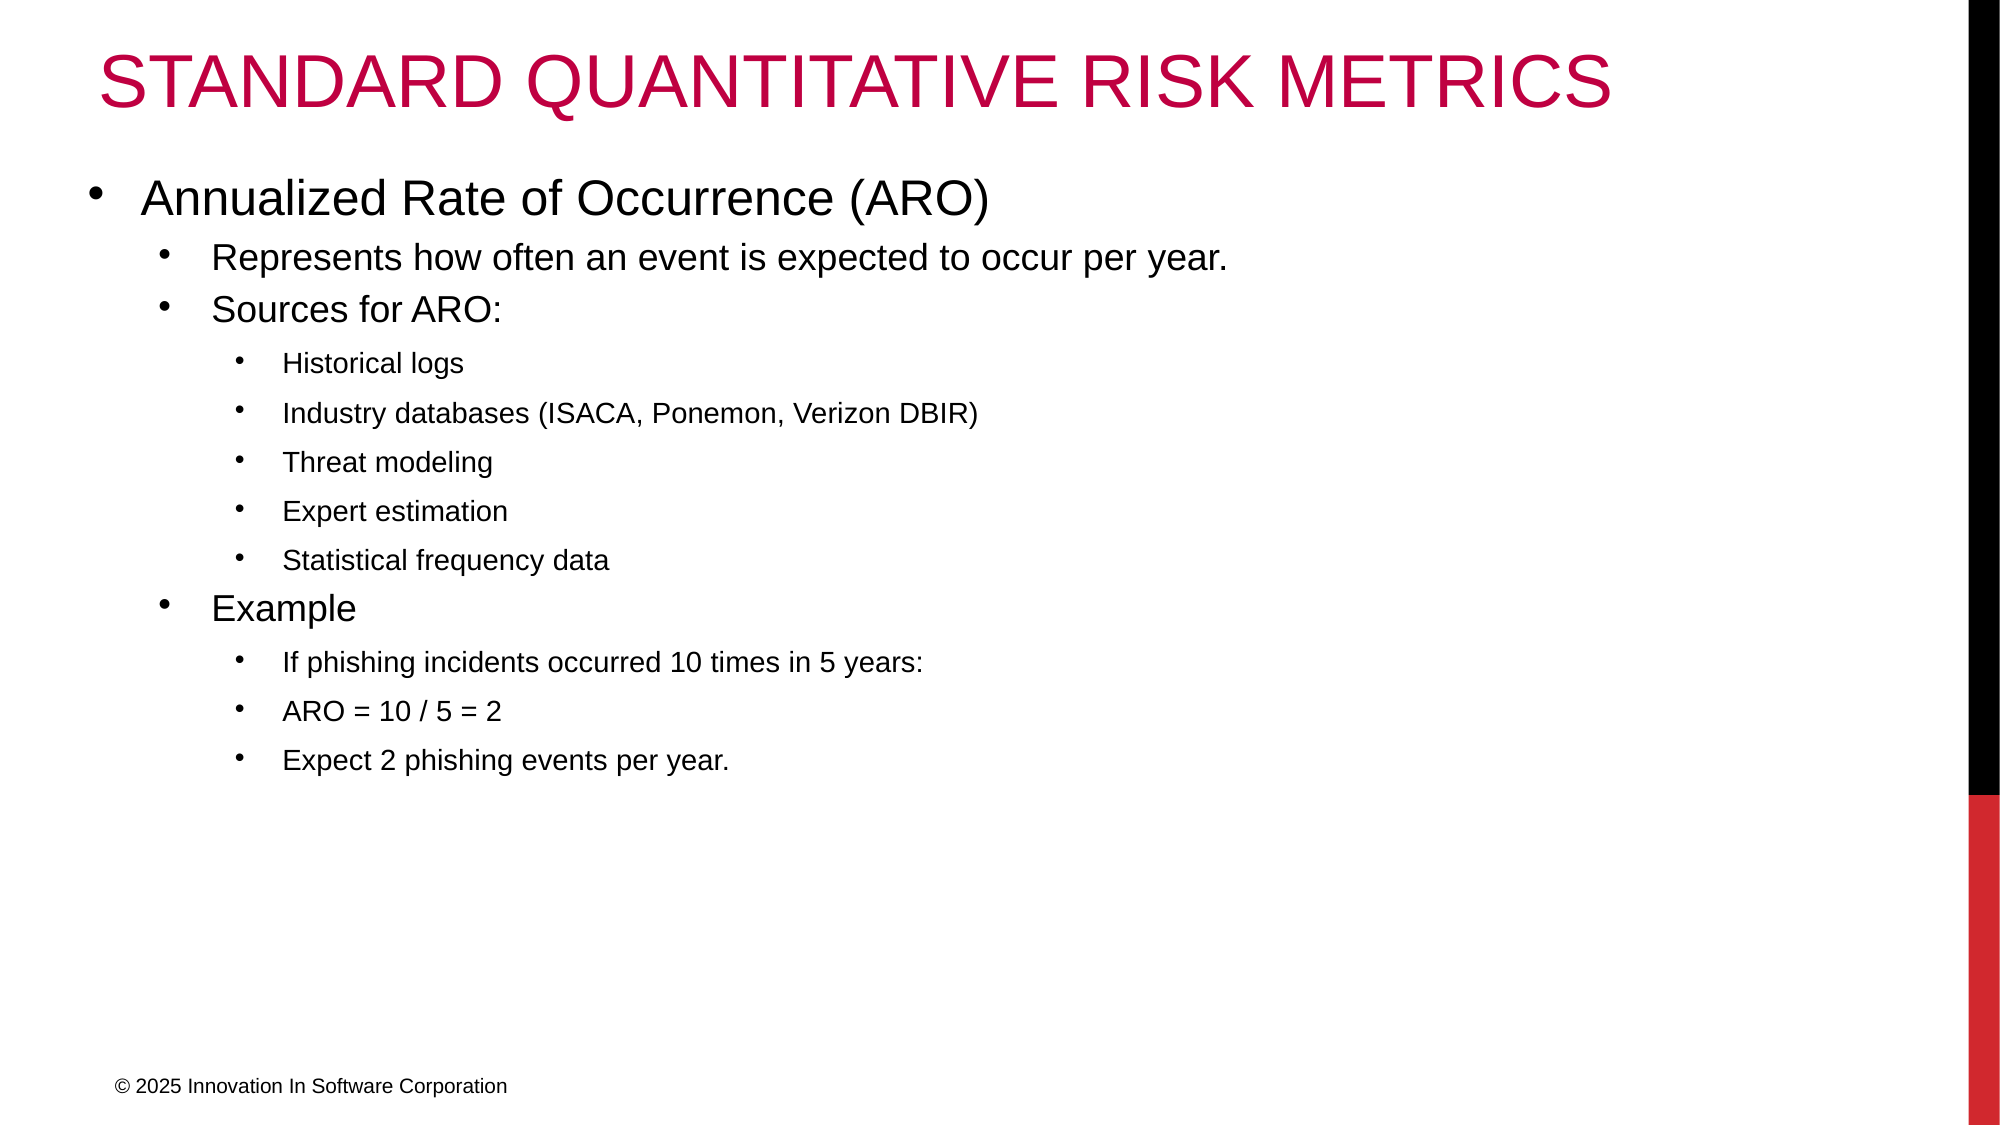

# Standard Quantitative Risk Metrics
Annualized Rate of Occurrence (ARO)
Represents how often an event is expected to occur per year.
Sources for ARO:
Historical logs
Industry databases (ISACA, Ponemon, Verizon DBIR)
Threat modeling
Expert estimation
Statistical frequency data
Example
If phishing incidents occurred 10 times in 5 years:
ARO = 10 / 5 = 2
Expect 2 phishing events per year.
© 2025 Innovation In Software Corporation